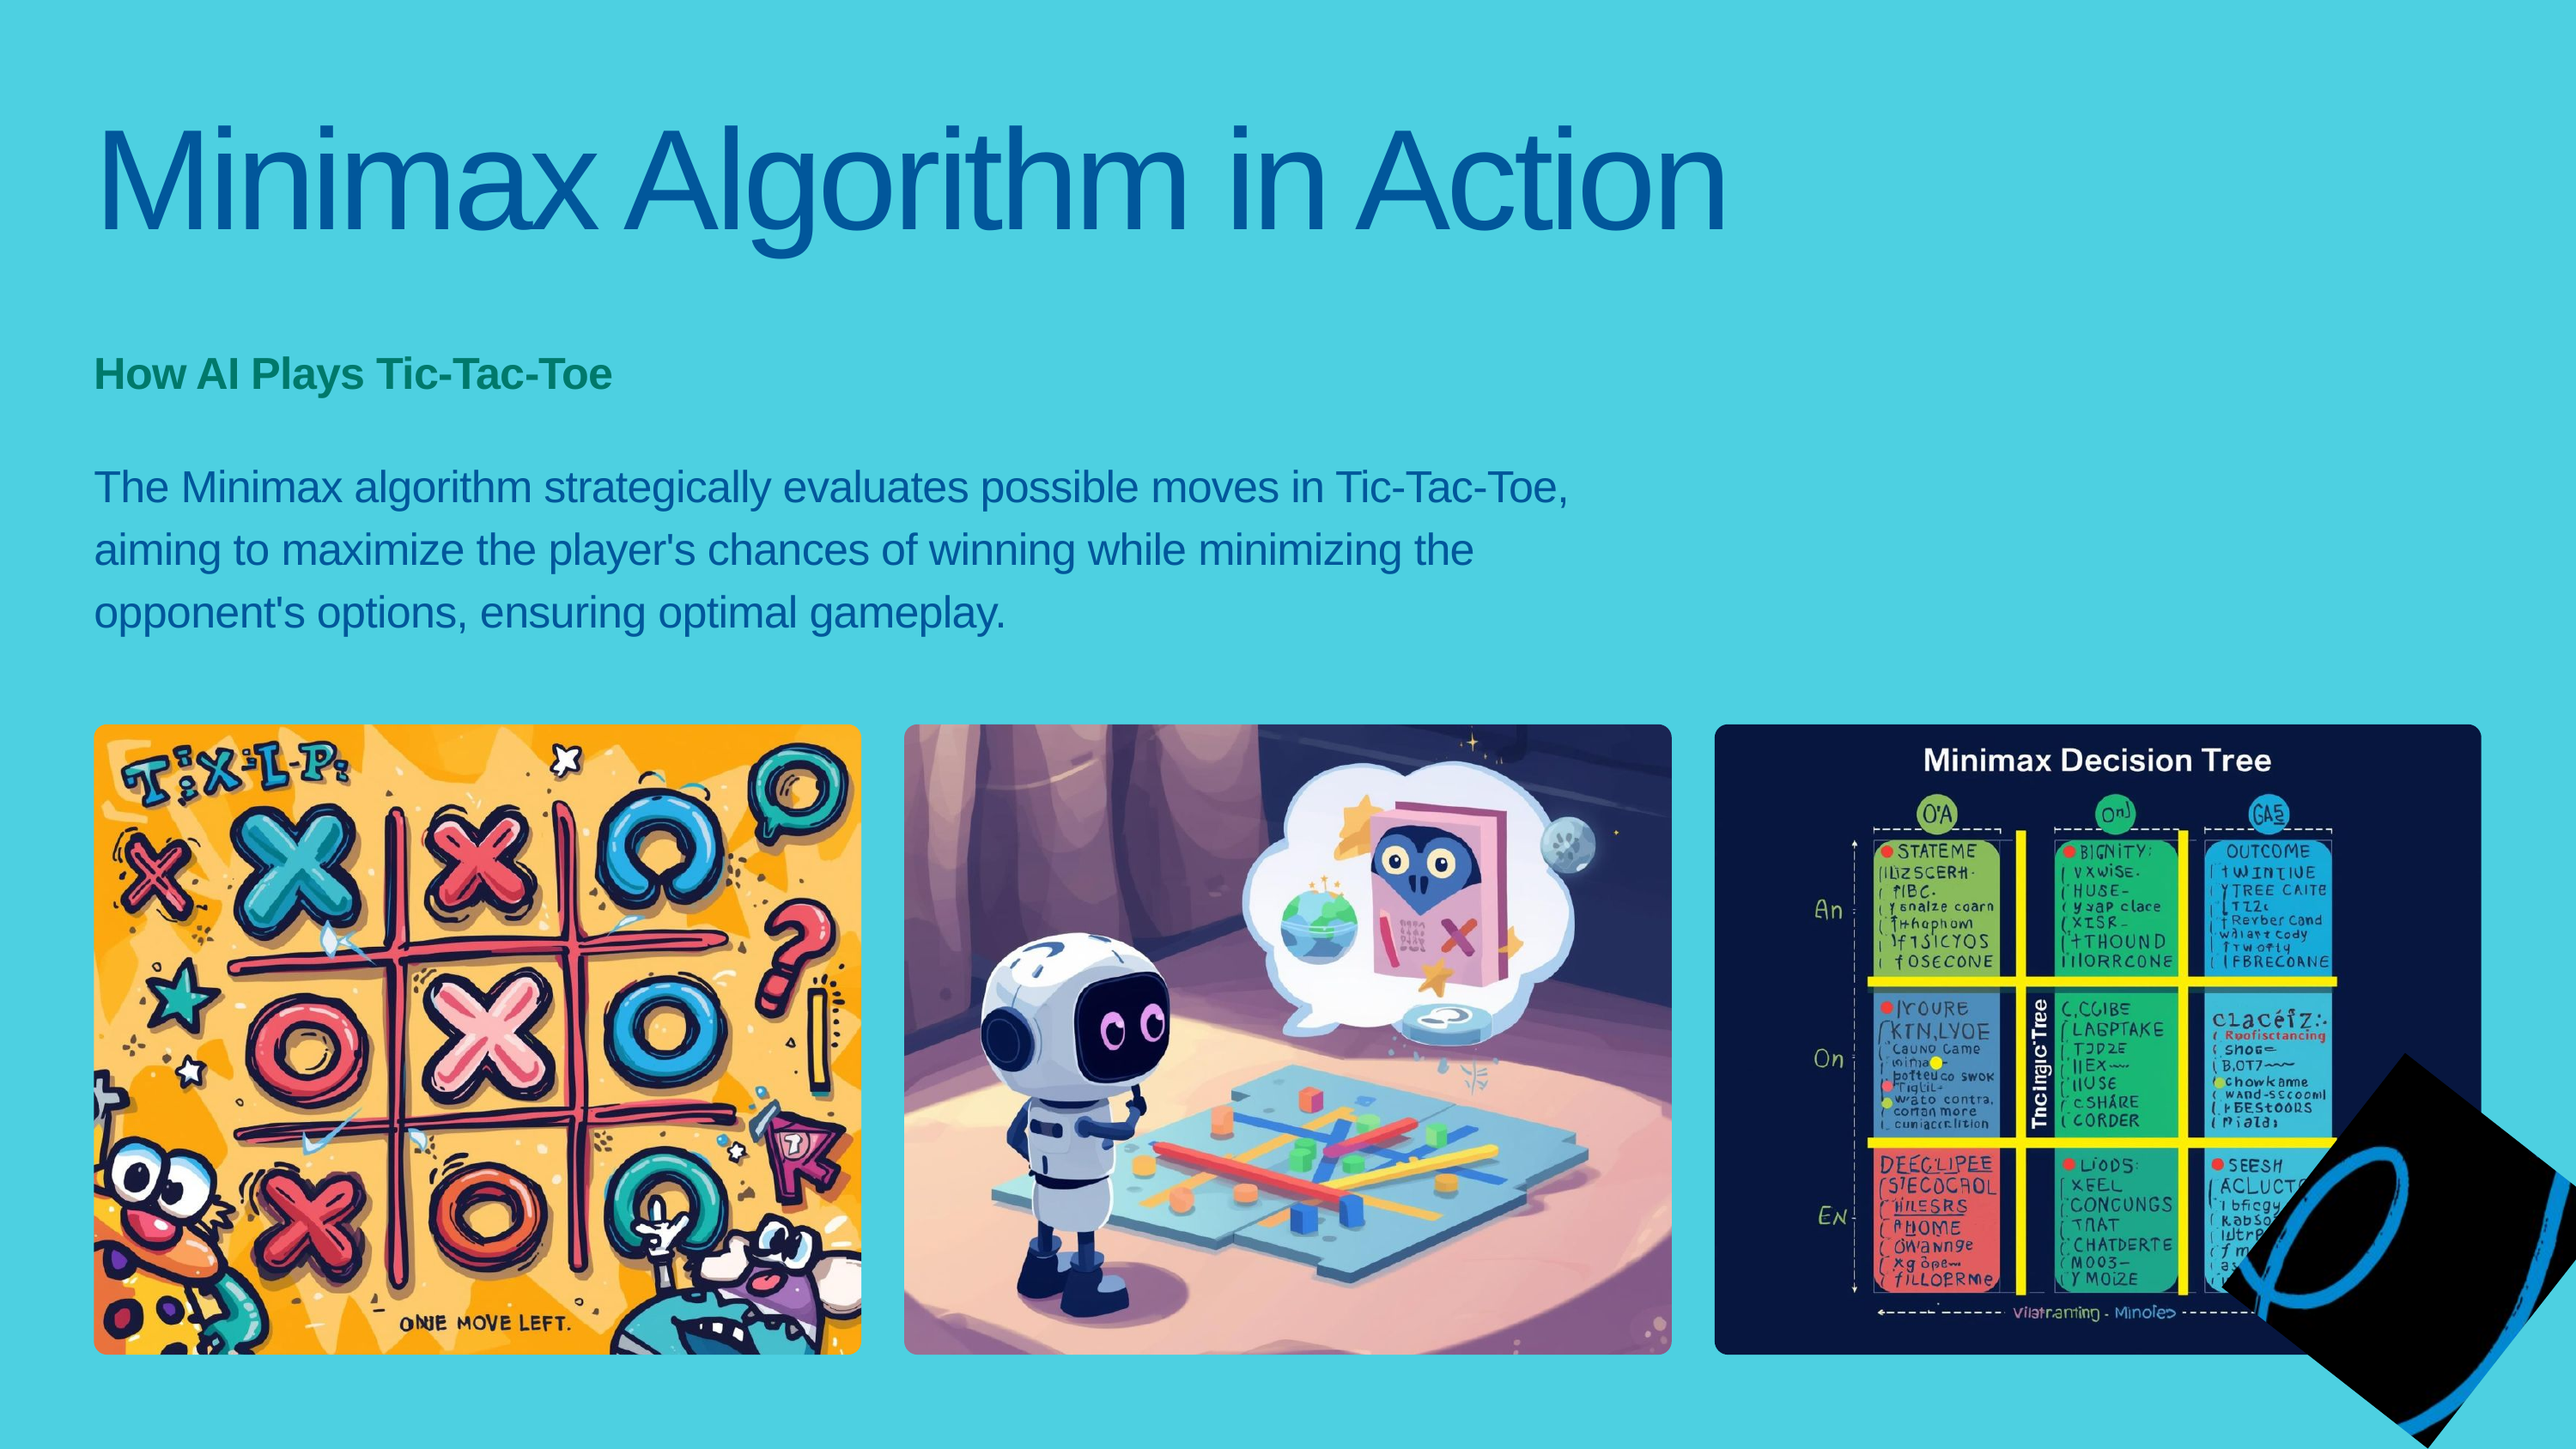

Minimax Algorithm in Action
How AI Plays Tic-Tac-Toe
The Minimax algorithm strategically evaluates possible moves in Tic-Tac-Toe, aiming to maximize the player's chances of winning while minimizing the opponent's options, ensuring optimal gameplay.

15